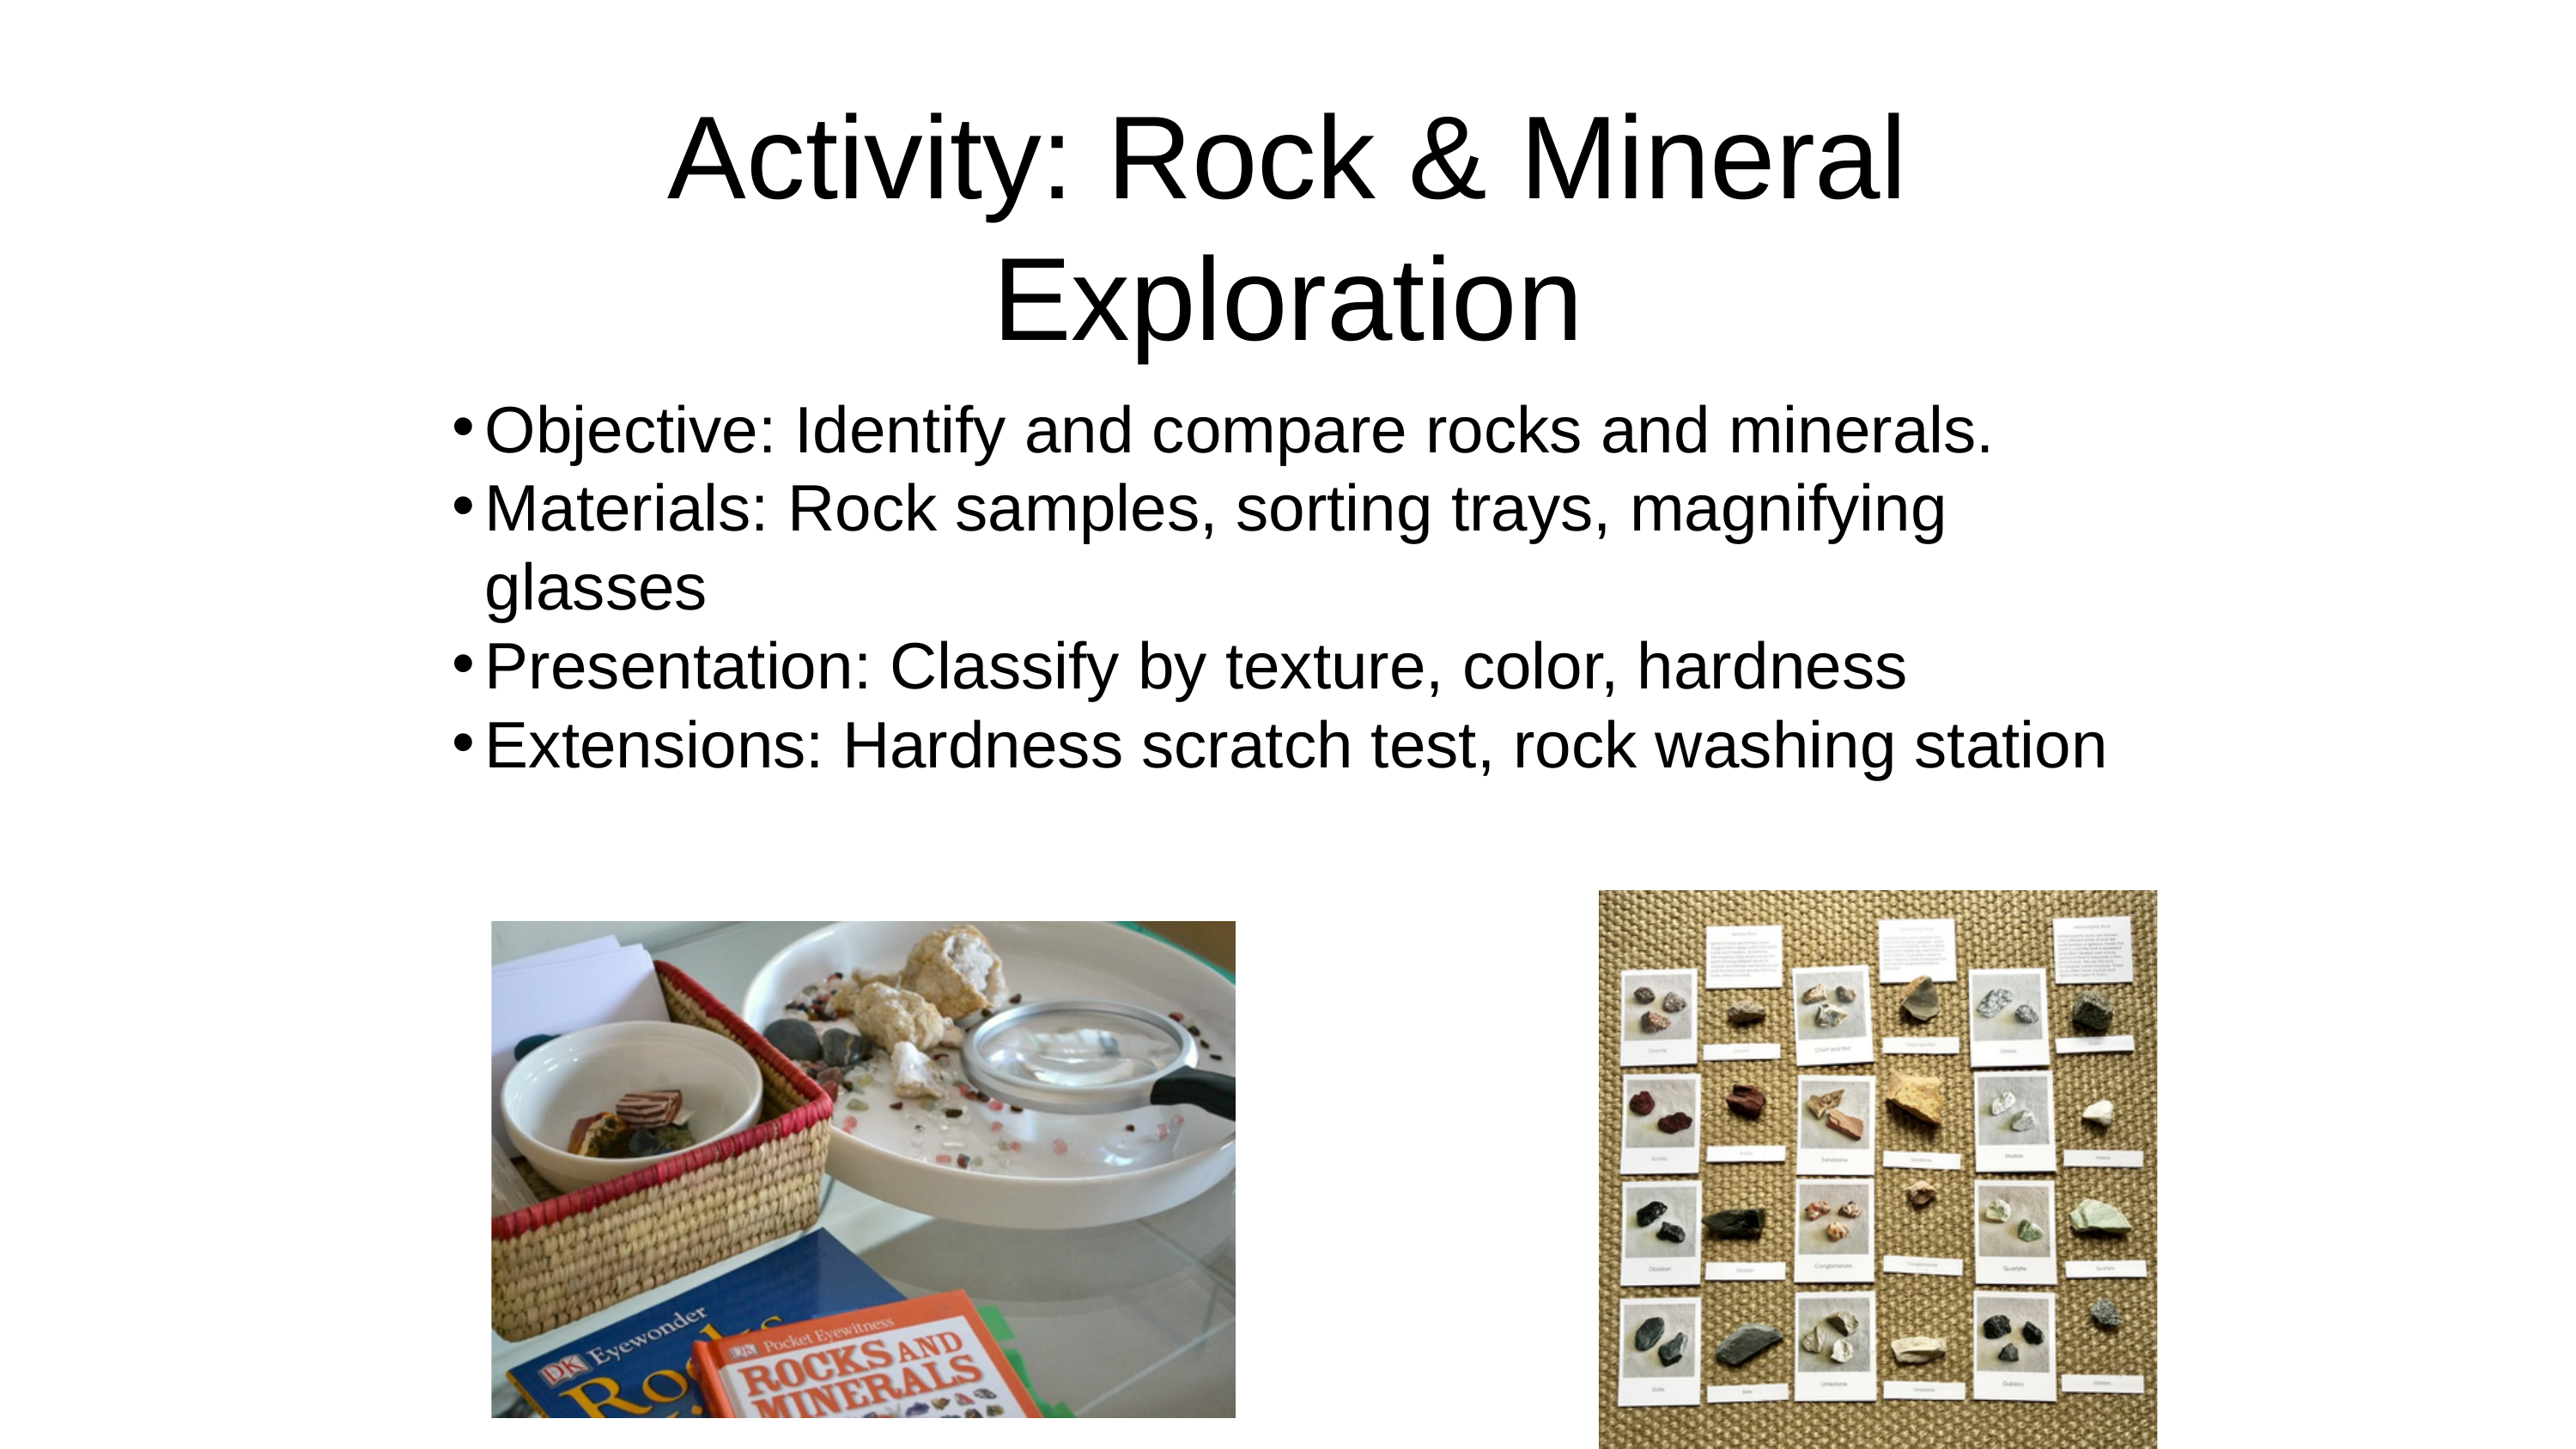

Activity: Rock & Mineral Exploration

Objective: Identify and compare rocks and minerals.
Materials: Rock samples, sorting trays, magnifying glasses
Presentation: Classify by texture, color, hardness
Extensions: Hardness scratch test, rock washing station